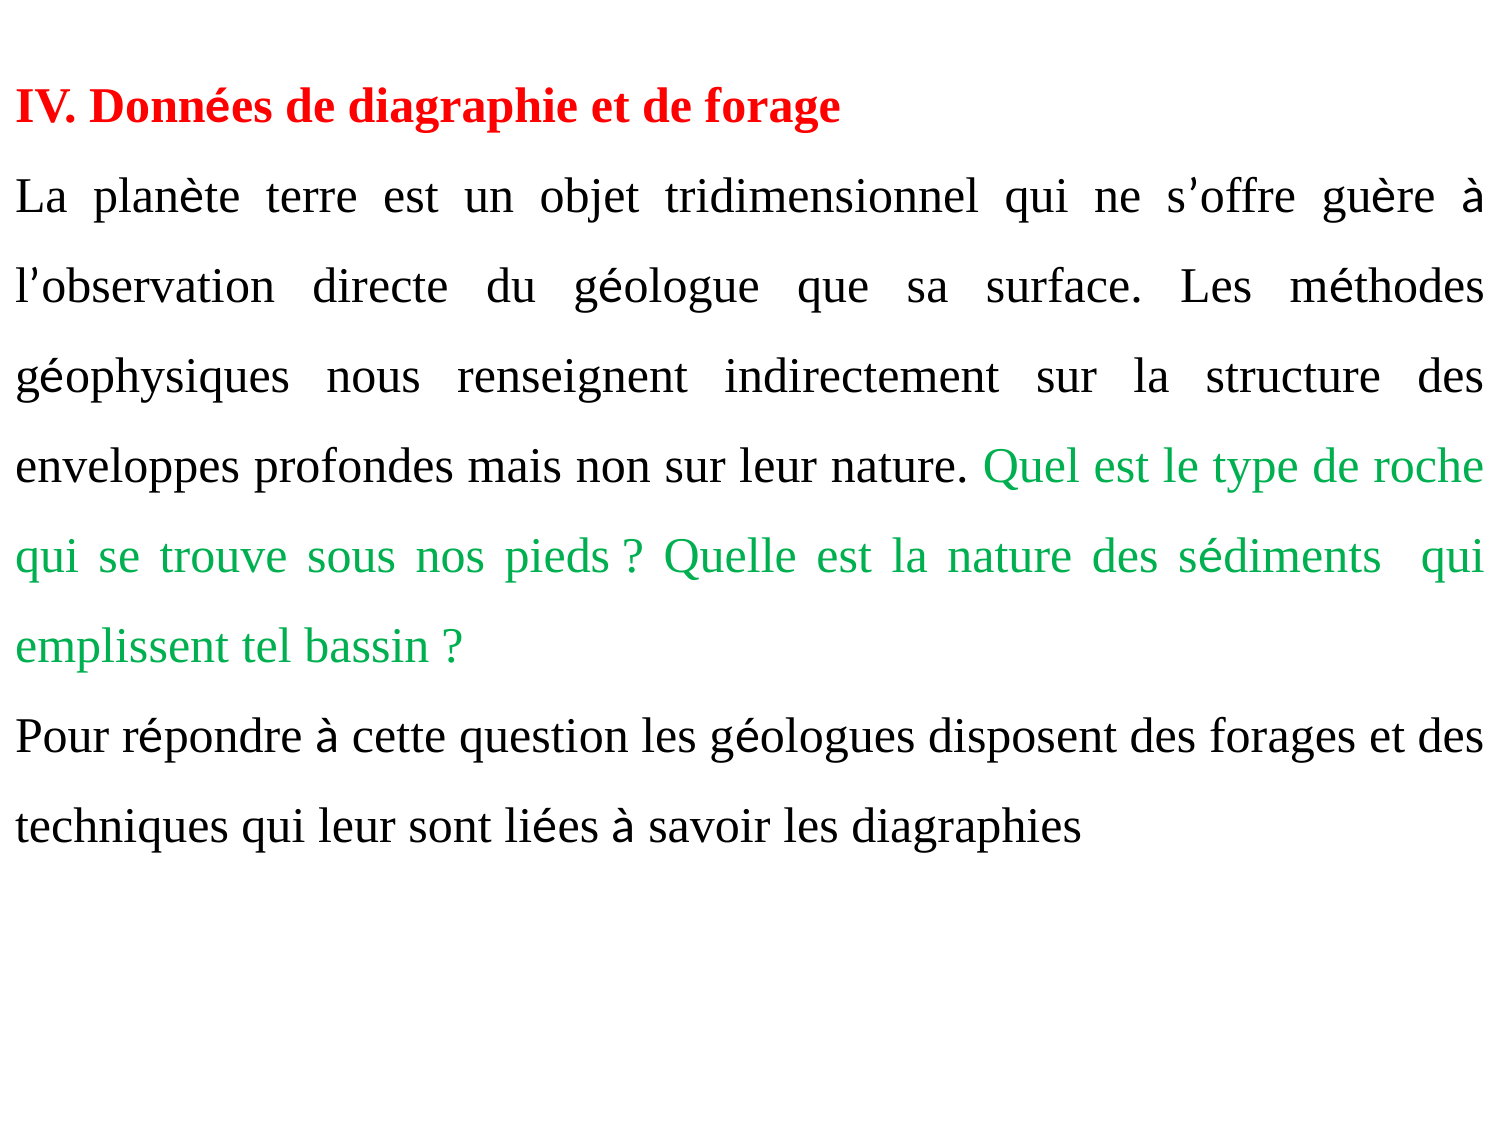

IV. Données de diagraphie et de forage
La planète terre est un objet tridimensionnel qui ne s’offre guère à l’observation directe du géologue que sa surface. Les méthodes géophysiques nous renseignent indirectement sur la structure des enveloppes profondes mais non sur leur nature. Quel est le type de roche qui se trouve sous nos pieds ? Quelle est la nature des sédiments  qui emplissent tel bassin ?
Pour répondre à cette question les géologues disposent des forages et des techniques qui leur sont liées à savoir les diagraphies